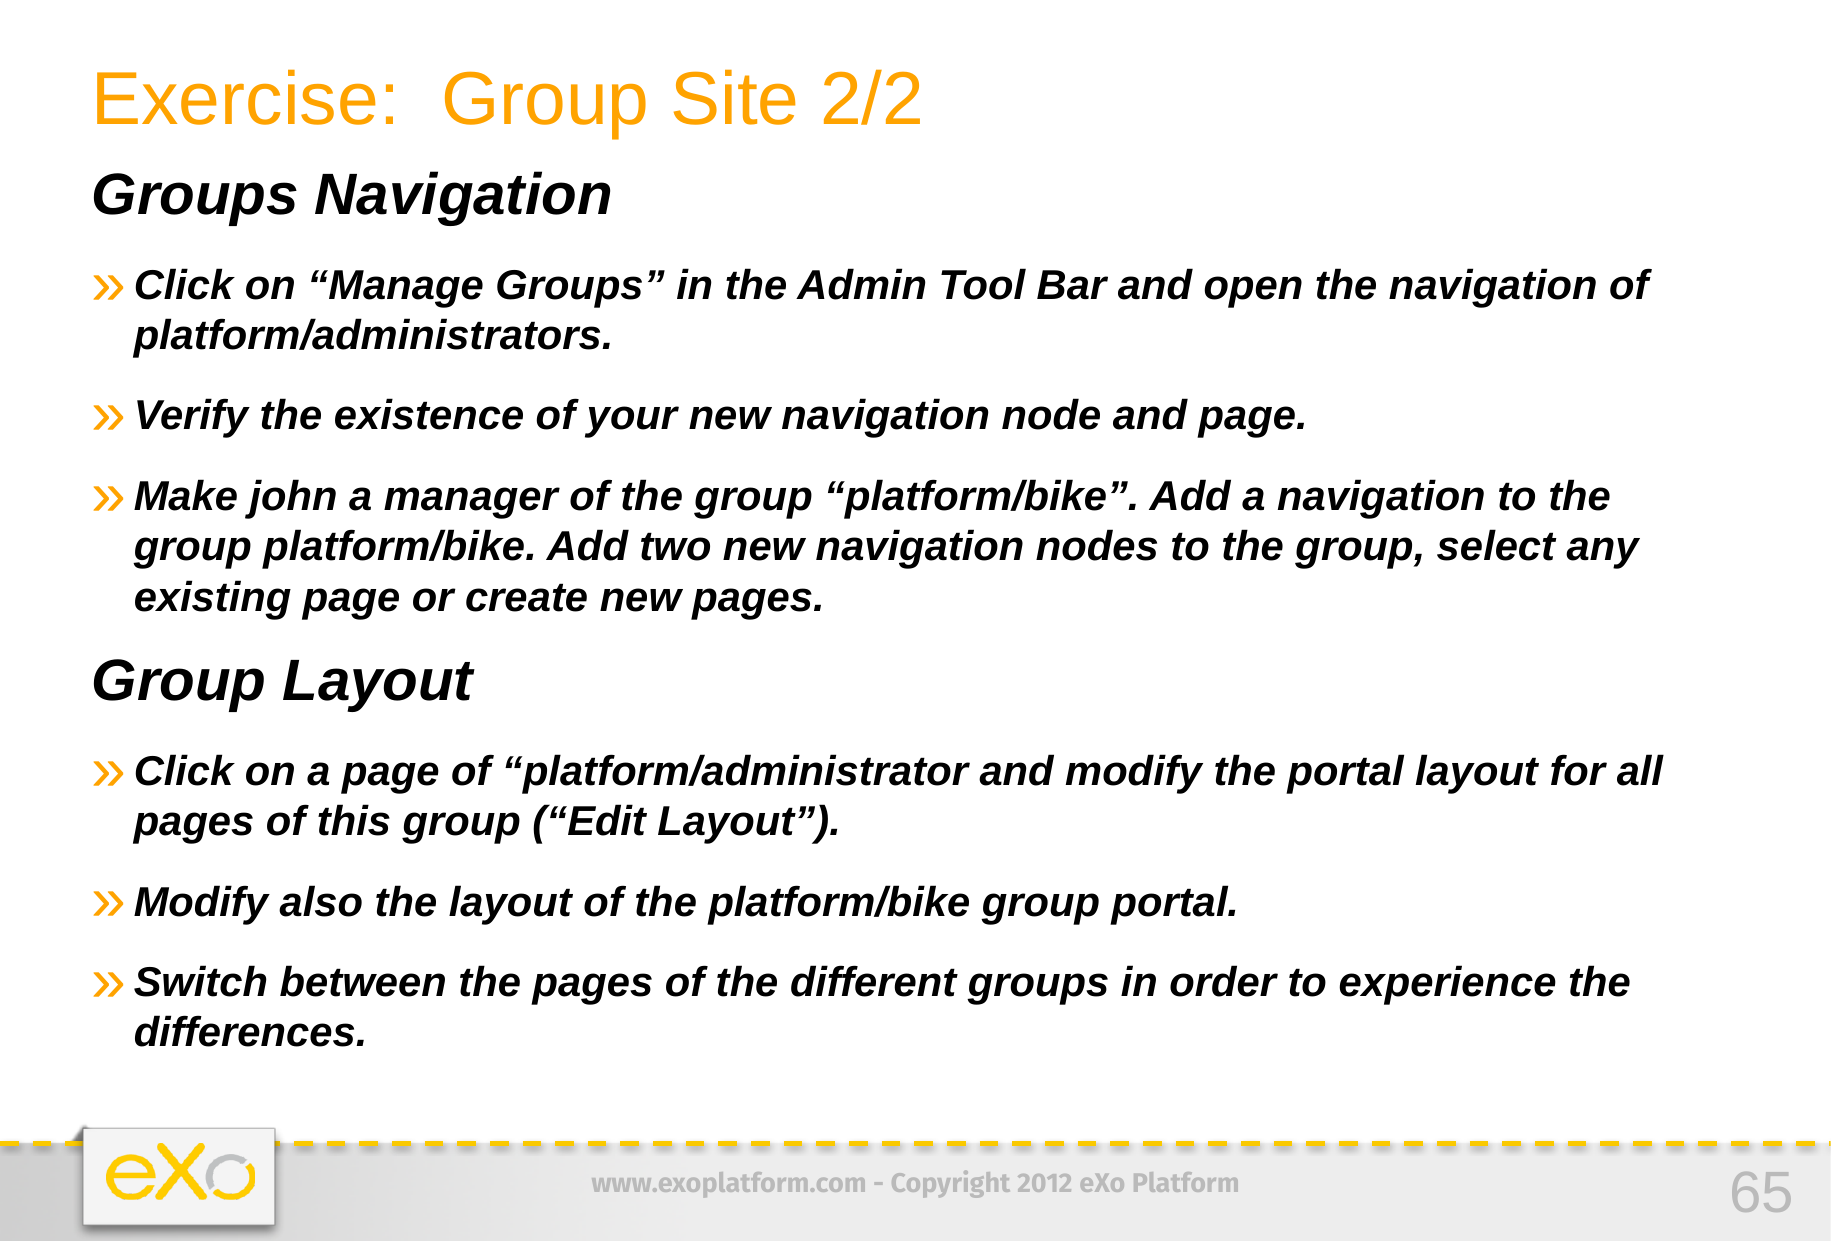

Exercise:  Group Site 2/2
Groups Navigation
Click on “Manage Groups” in the Admin Tool Bar and open the navigation of platform/administrators.
Verify the existence of your new navigation node and page.
Make john a manager of the group “platform/bike”. Add a navigation to the group platform/bike. Add two new navigation nodes to the group, select any existing page or create new pages.
Group Layout
Click on a page of “platform/administrator and modify the portal layout for all pages of this group (“Edit Layout”).
Modify also the layout of the platform/bike group portal.
Switch between the pages of the different groups in order to experience the differences.